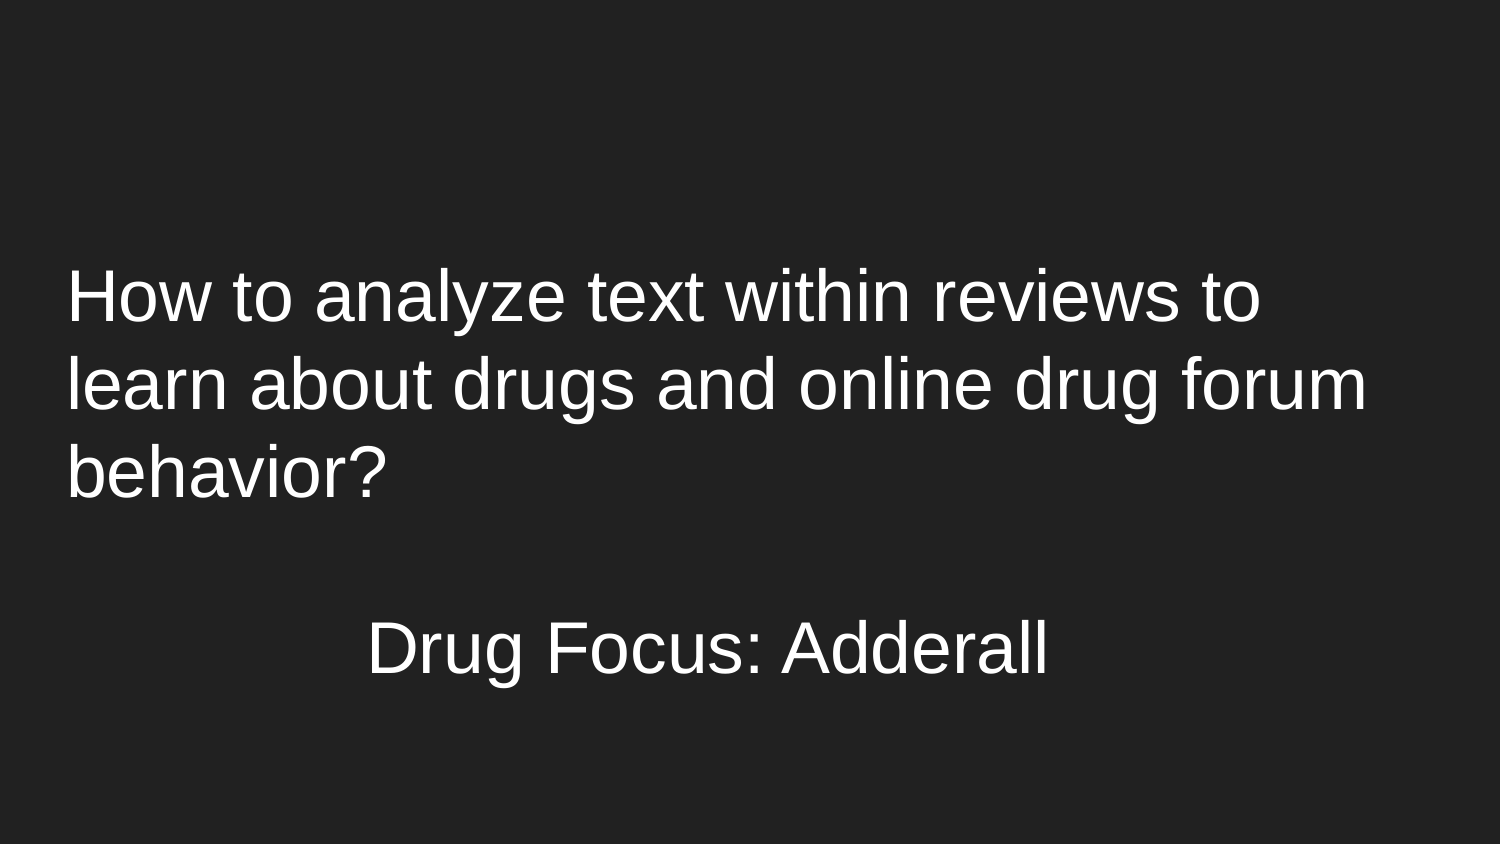

# How to analyze text within reviews to learn about drugs and online drug forum behavior?

Drug Focus: Adderall